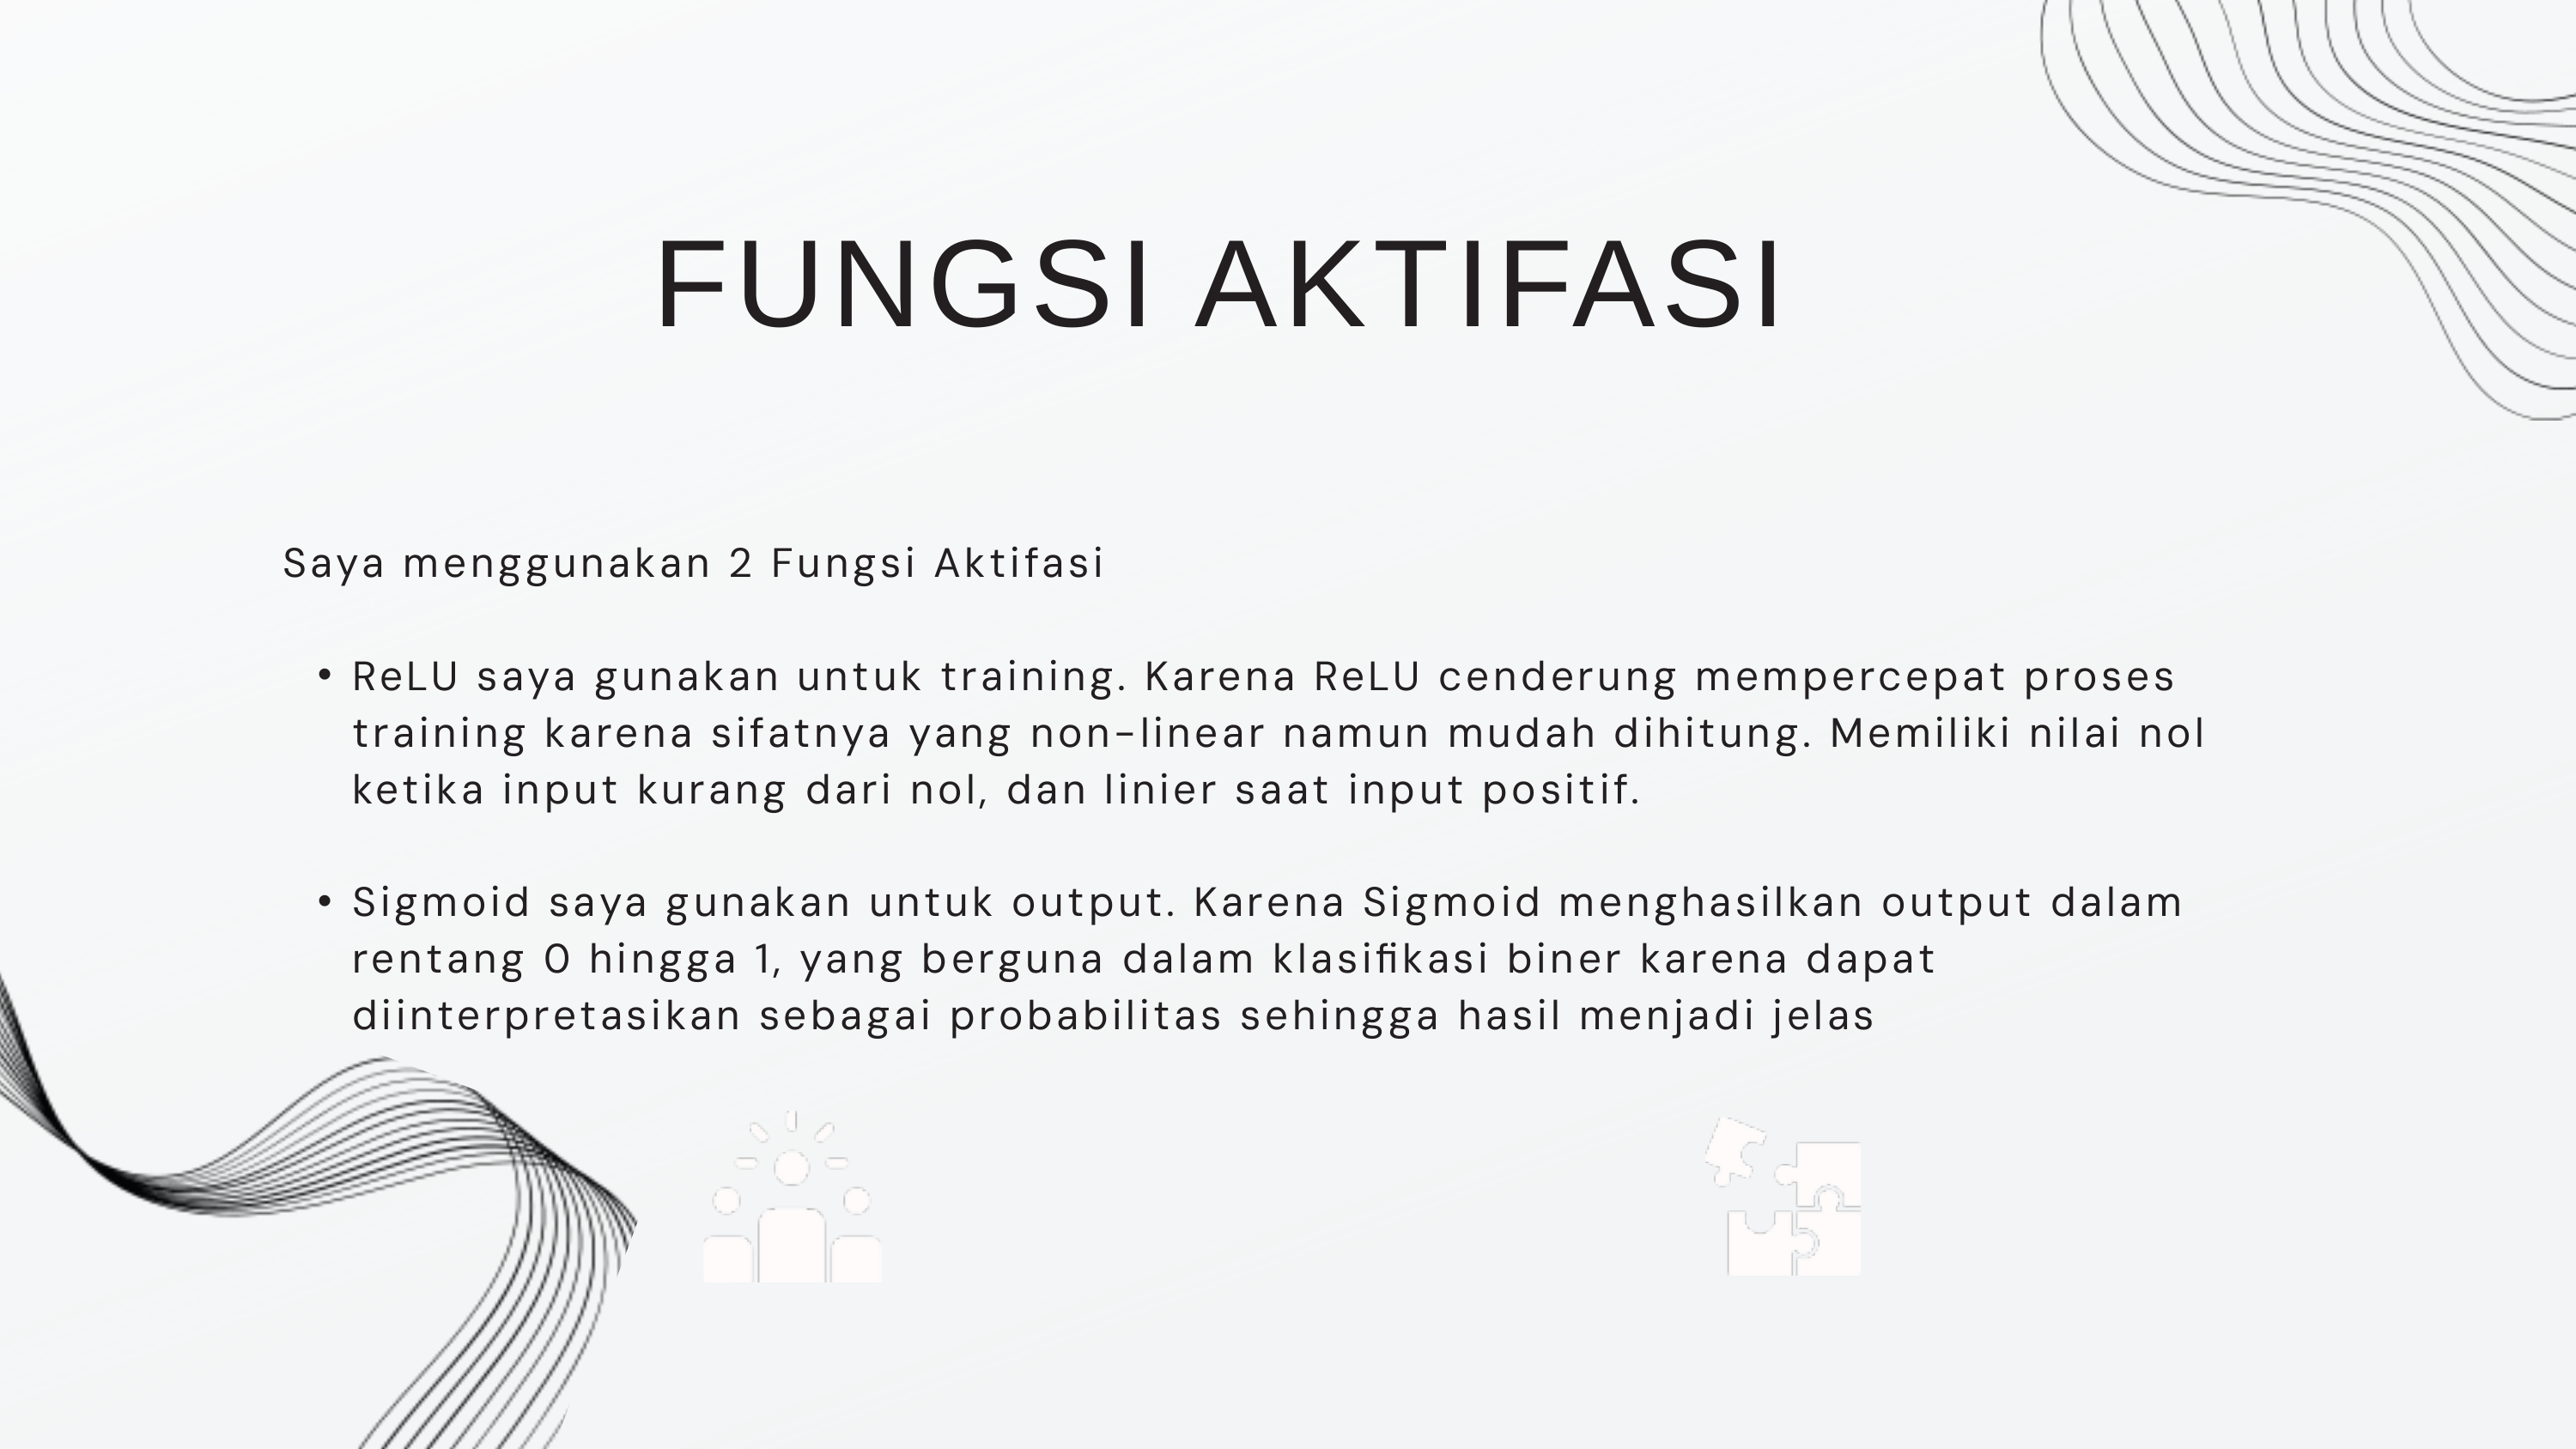

FUNGSI AKTIFASI
Saya menggunakan 2 Fungsi Aktifasi

ReLU saya gunakan untuk training. Karena ReLU cenderung mempercepat proses training karena sifatnya yang non-linear namun mudah dihitung. Memiliki nilai nol ketika input kurang dari nol, dan linier saat input positif.

Sigmoid saya gunakan untuk output. Karena Sigmoid menghasilkan output dalam rentang 0 hingga 1, yang berguna dalam klasifikasi biner karena dapat diinterpretasikan sebagai probabilitas sehingga hasil menjadi jelas